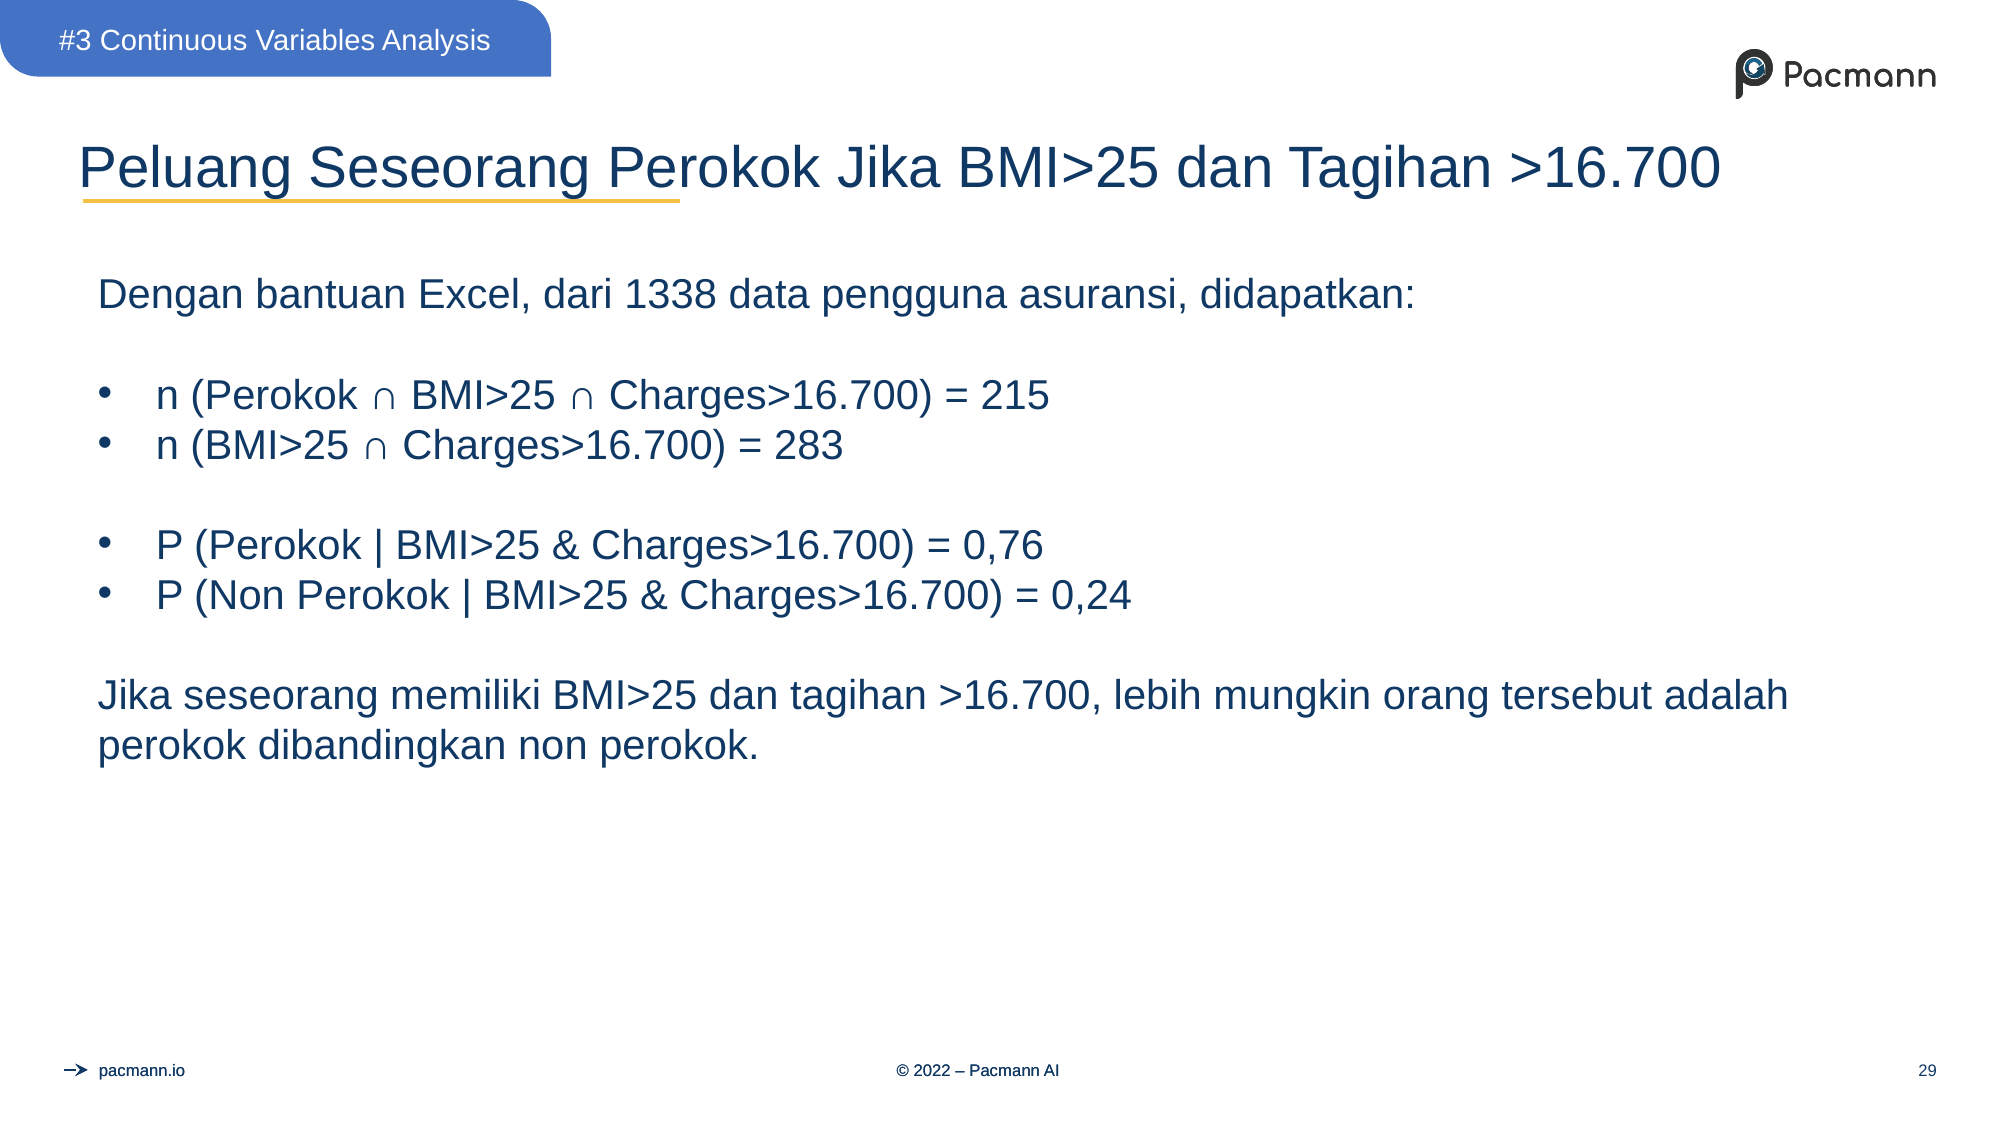

#3 Continuous Variables Analysis
# Peluang Seseorang Perokok Jika BMI>25 dan Tagihan >16.700
Dengan bantuan Excel, dari 1338 data pengguna asuransi, didapatkan:

n (Perokok ∩ BMI>25 ∩ Charges>16.700) = 215
n (BMI>25 ∩ Charges>16.700) = 283

P (Perokok | BMI>25 & Charges>16.700) = 0,76
P (Non Perokok | BMI>25 & Charges>16.700) = 0,24

Jika seseorang memiliki BMI>25 dan tagihan >16.700, lebih mungkin orang tersebut adalah perokok dibandingkan non perokok.